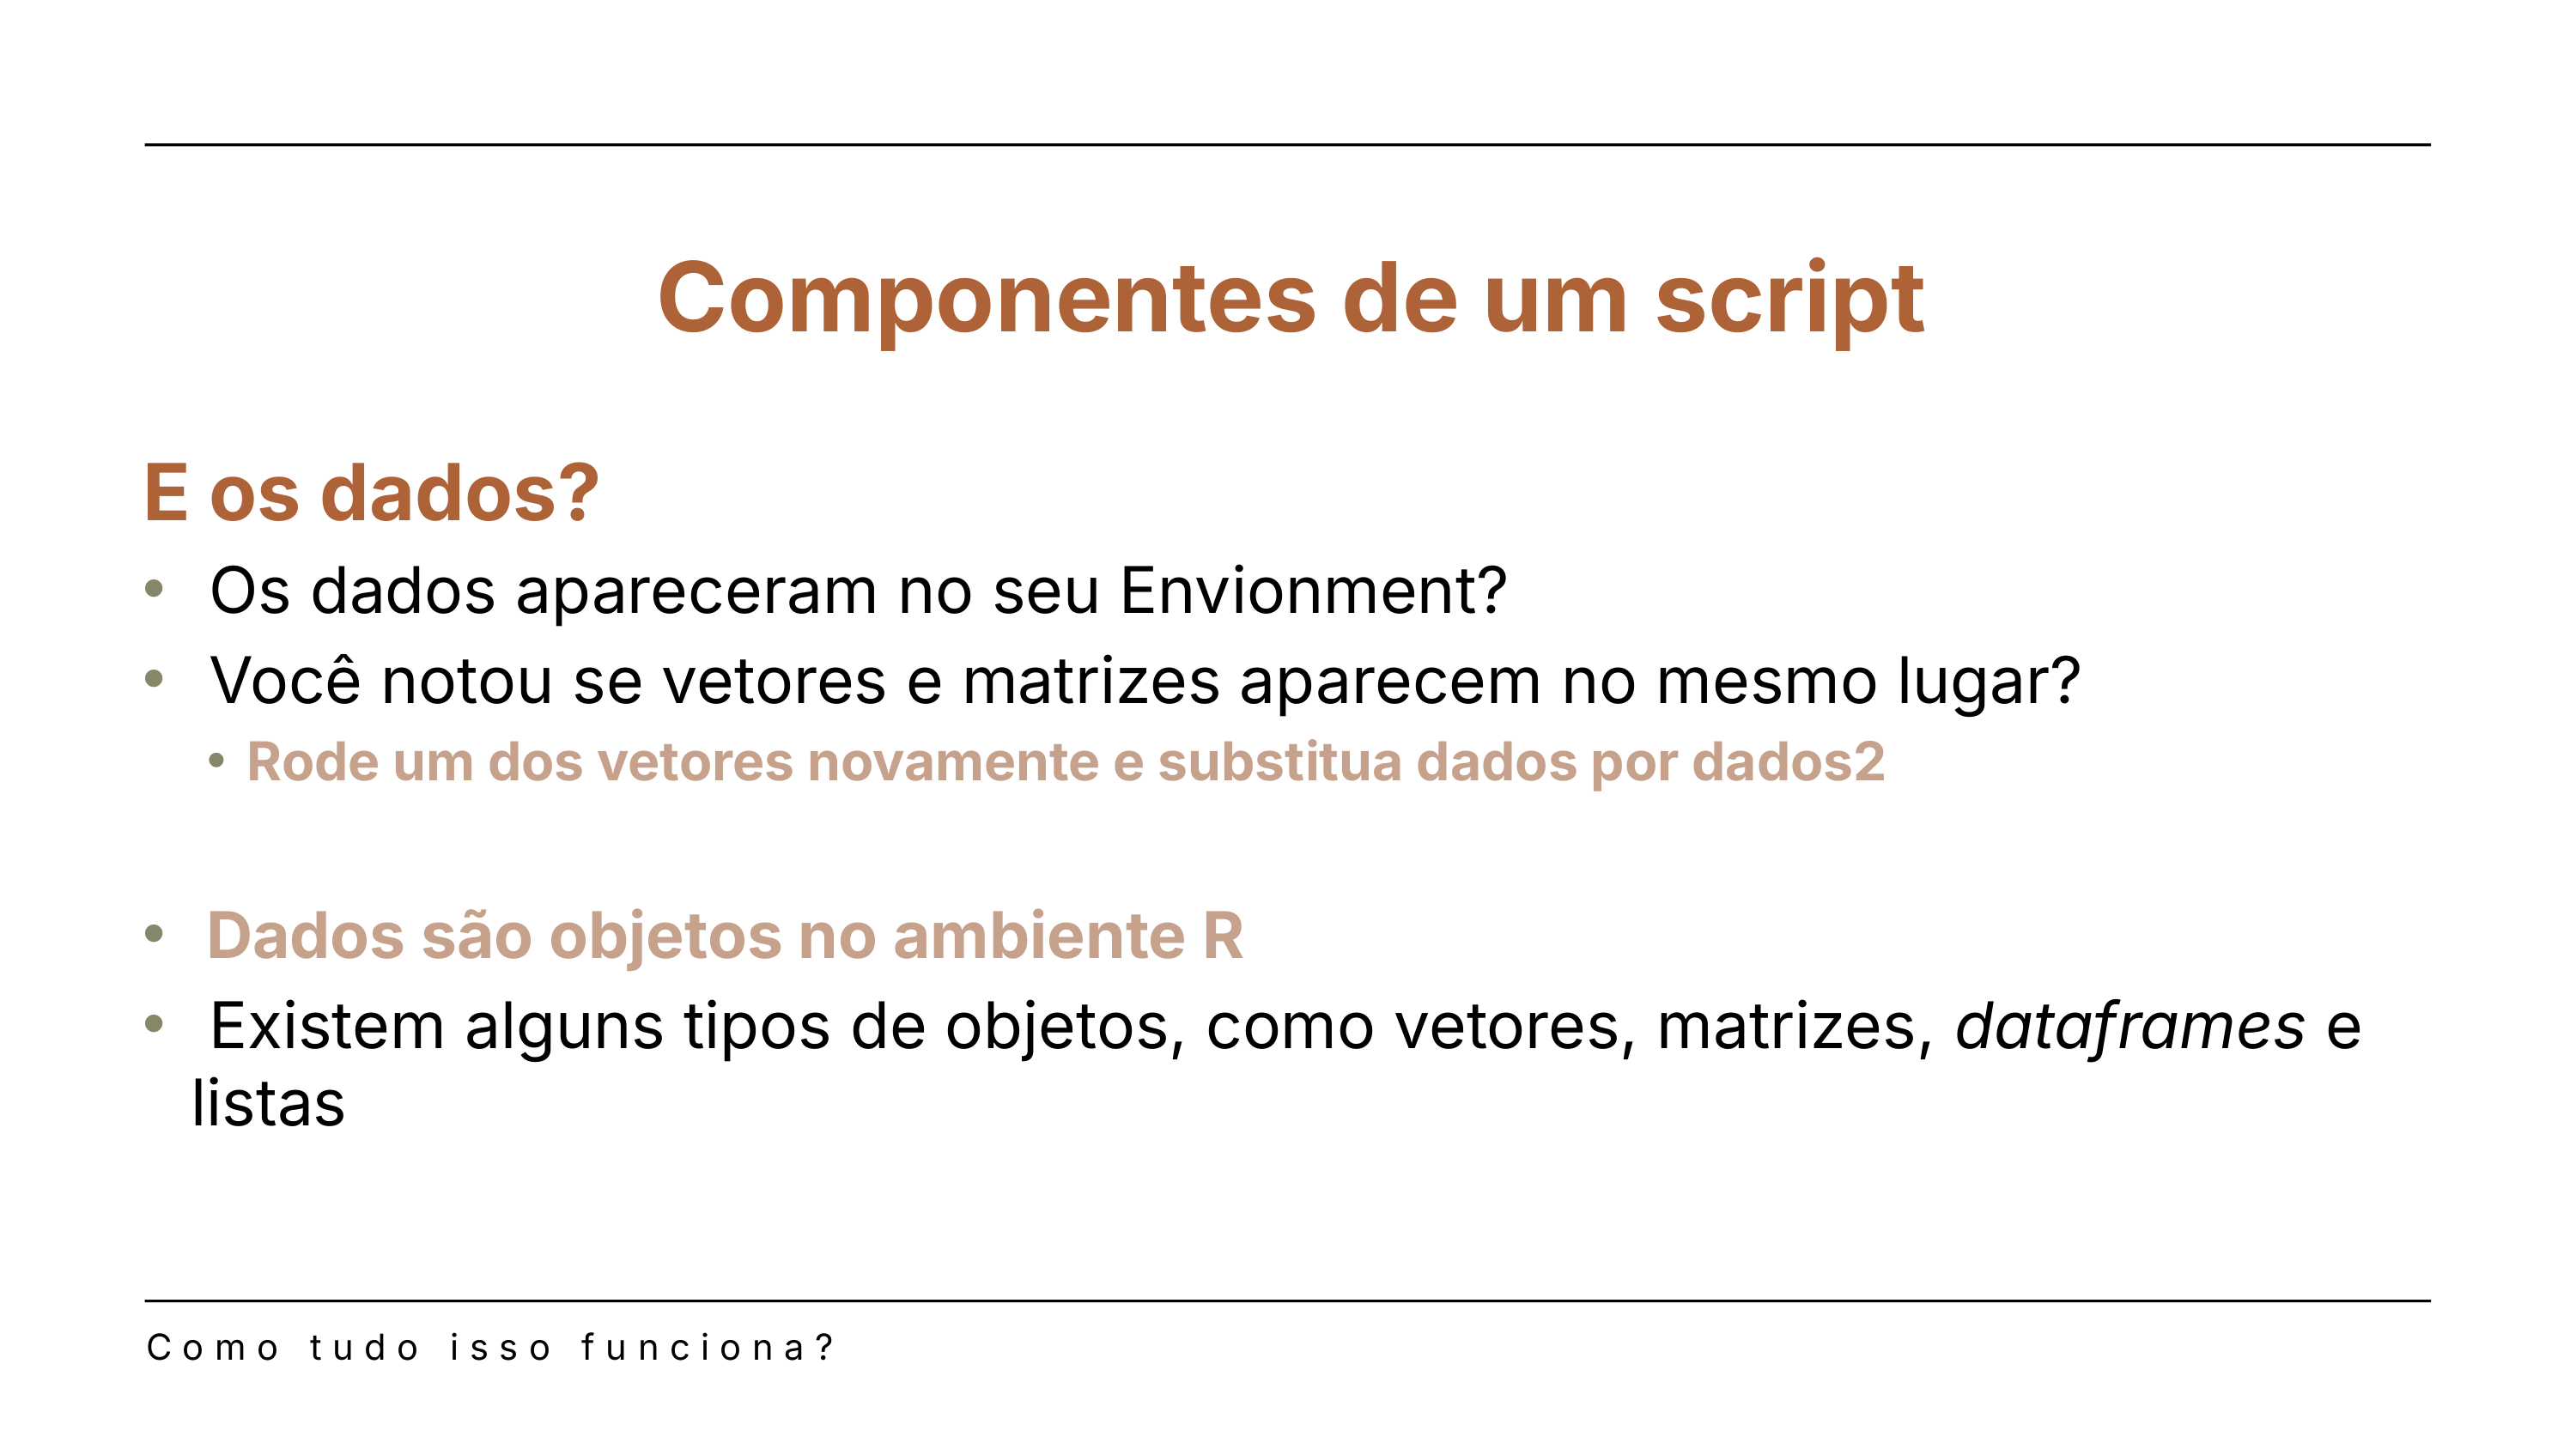

# Componentes de um script

E os dados?
 Os dados apareceram no seu Envionment?
 Você notou se vetores e matrizes aparecem no mesmo lugar?
Rode um dos vetores novamente e substitua dados por dados2

 Dados são objetos no ambiente R
 Existem alguns tipos de objetos, como vetores, matrizes, dataframes e listas

Como tudo isso funciona?